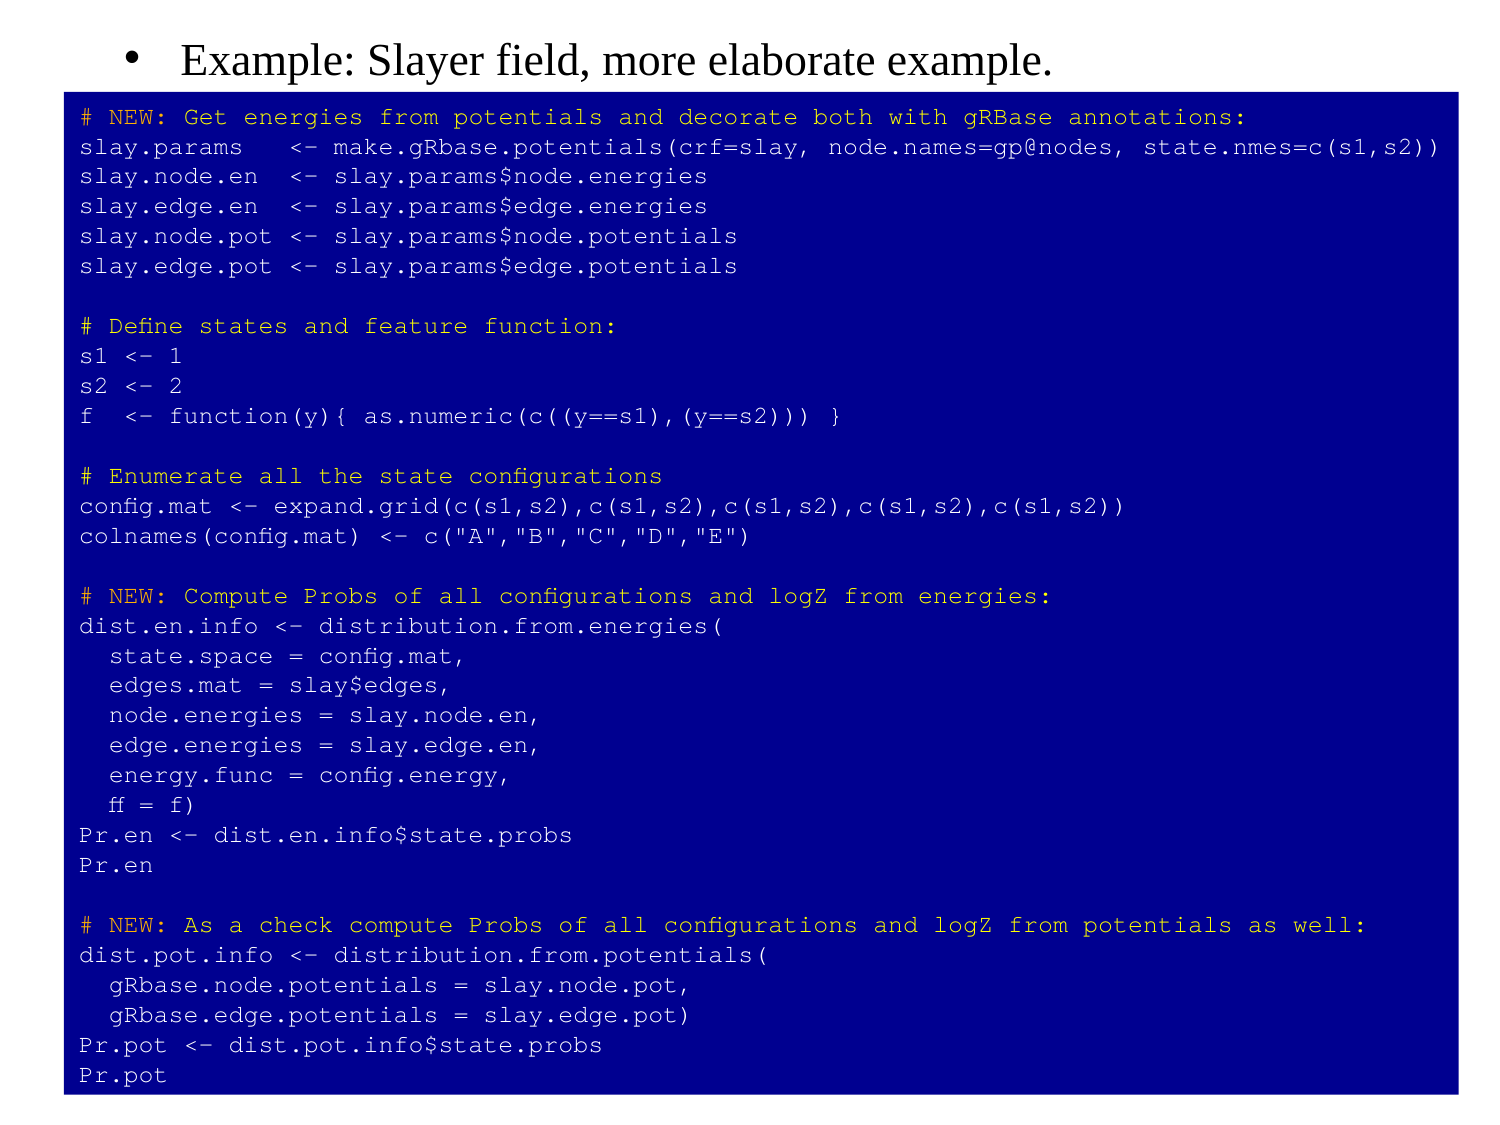

Example: Slayer field, more elaborate example.
# NEW: Get energies from potentials and decorate both with gRBase annotations:
slay.params   <- make.gRbase.potentials(crf=slay, node.names=gp@nodes, state.nmes=c(s1,s2))
slay.node.en  <- slay.params$node.energies
slay.edge.en  <- slay.params$edge.energies
slay.node.pot <- slay.params$node.potentials
slay.edge.pot <- slay.params$edge.potentials

# Define states and feature function:
s1 <- 1
s2 <- 2
f  <- function(y){ as.numeric(c((y==s1),(y==s2))) }

# Enumerate all the state configurations
config.mat <- expand.grid(c(s1,s2),c(s1,s2),c(s1,s2),c(s1,s2),c(s1,s2))
colnames(config.mat) <- c("A","B","C","D","E")

# NEW: Compute Probs of all configurations and logZ from energies:
dist.en.info <- distribution.from.energies(
  state.space = config.mat,
  edges.mat = slay$edges,
  node.energies = slay.node.en,
  edge.energies = slay.edge.en,
  energy.func = config.energy,
  ff = f)
Pr.en <- dist.en.info$state.probs
Pr.en

# NEW: As a check compute Probs of all configurations and logZ from potentials as well:
dist.pot.info <- distribution.from.potentials(
  gRbase.node.potentials = slay.node.pot,
  gRbase.edge.potentials = slay.edge.pot)
Pr.pot <- dist.pot.info$state.probs
Pr.pot